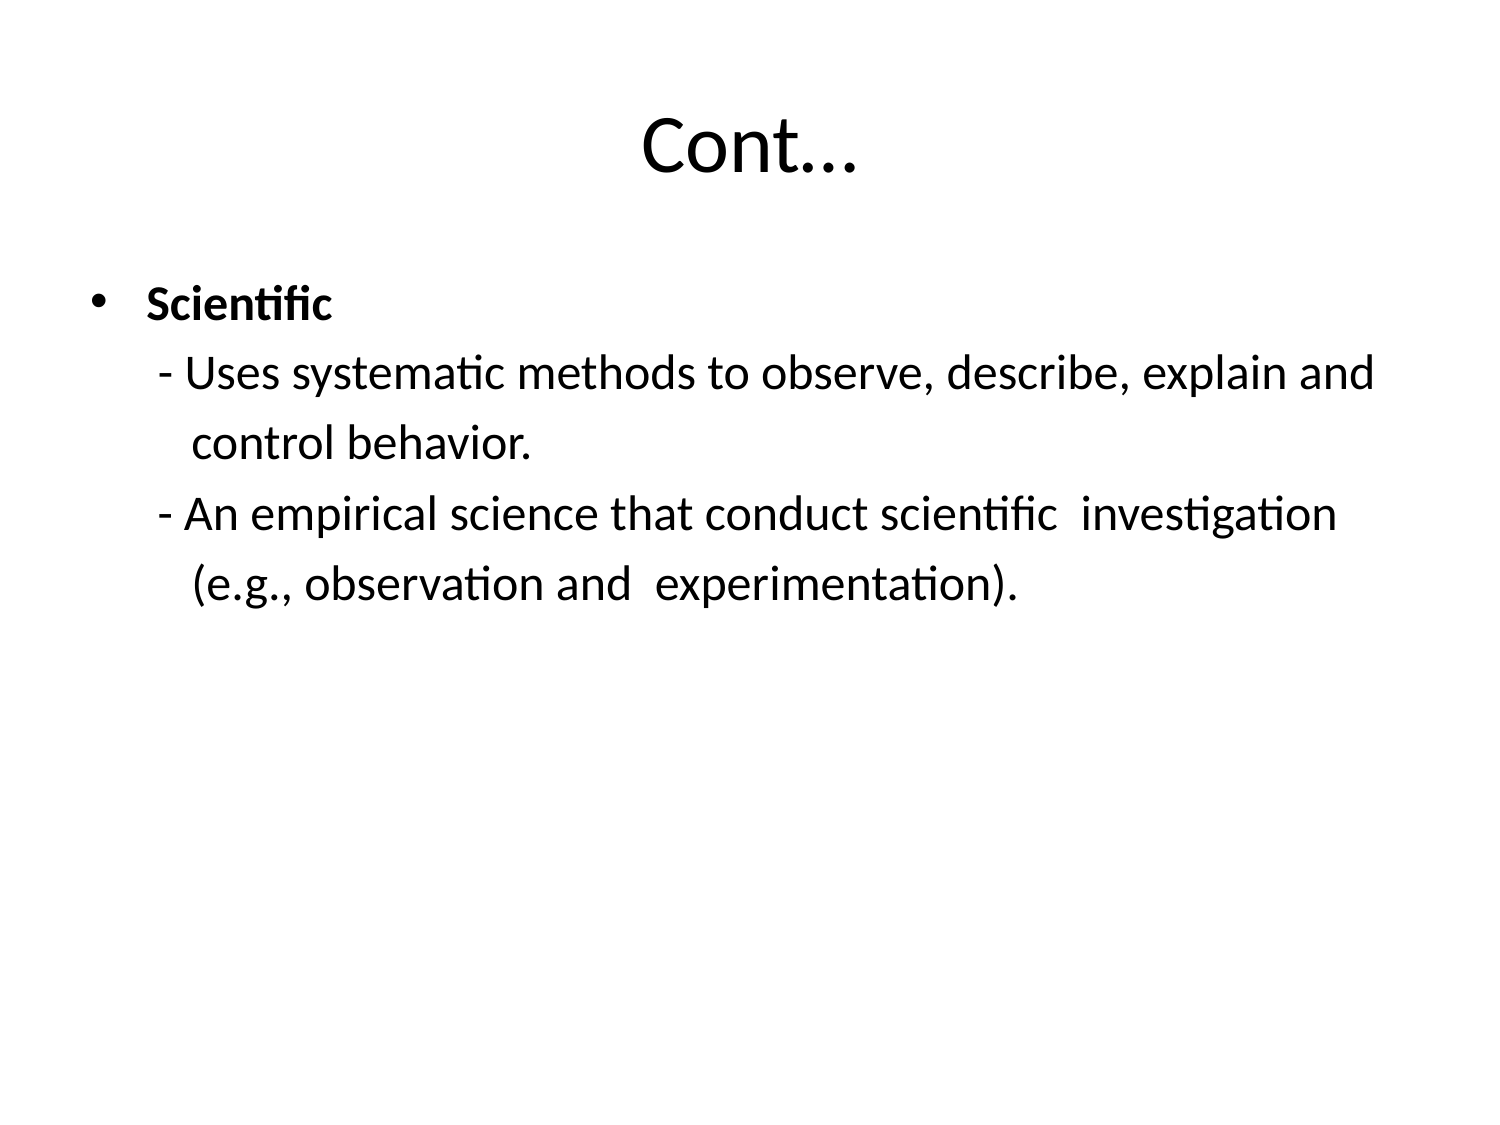

# Cont…
Scientific
      - Uses systematic methods to observe, describe, explain and
         control behavior.
      - An empirical science that conduct scientific  investigation
         (e.g., observation and  experimentation).